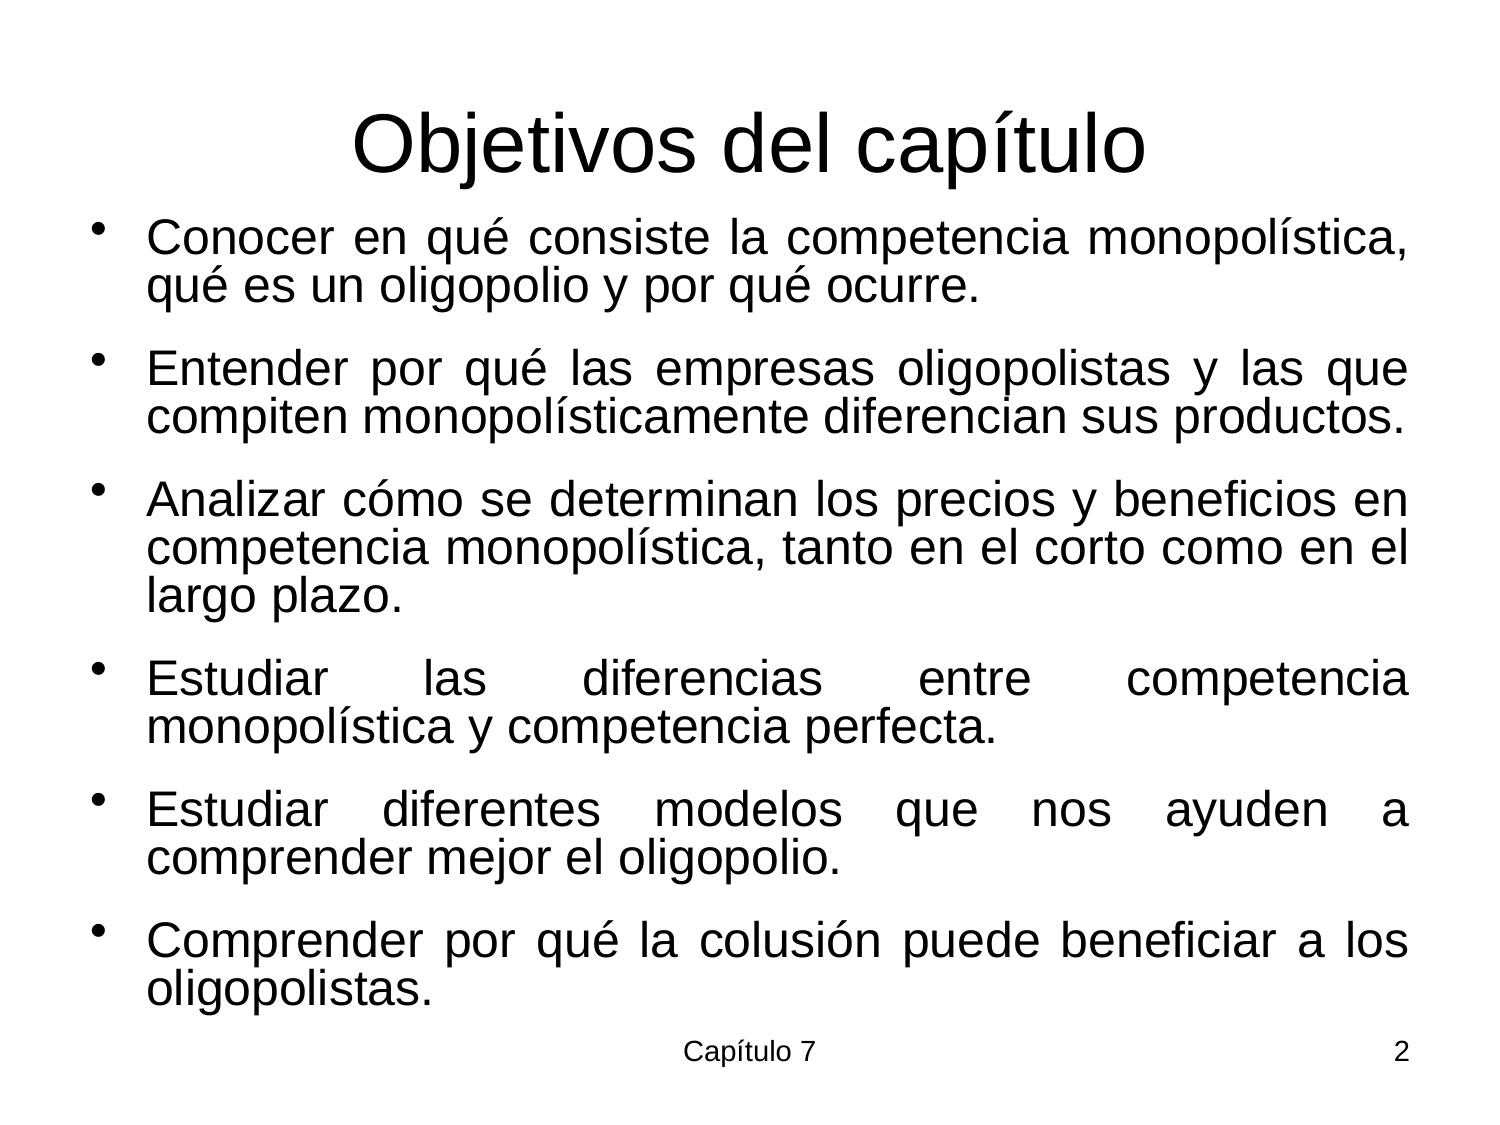

# Objetivos del capítulo
Conocer en qué consiste la competencia monopolística, qué es un oligopolio y por qué ocurre.
Entender por qué las empresas oligopolistas y las que compiten monopolísticamente diferencian sus productos.
Analizar cómo se determinan los precios y beneficios en competencia monopolística, tanto en el corto como en el largo plazo.
Estudiar las diferencias entre competencia monopolística y competencia perfecta.
Estudiar diferentes modelos que nos ayuden a comprender mejor el oligopolio.
Comprender por qué la colusión puede beneficiar a los oligopolistas.
Capítulo 7
2